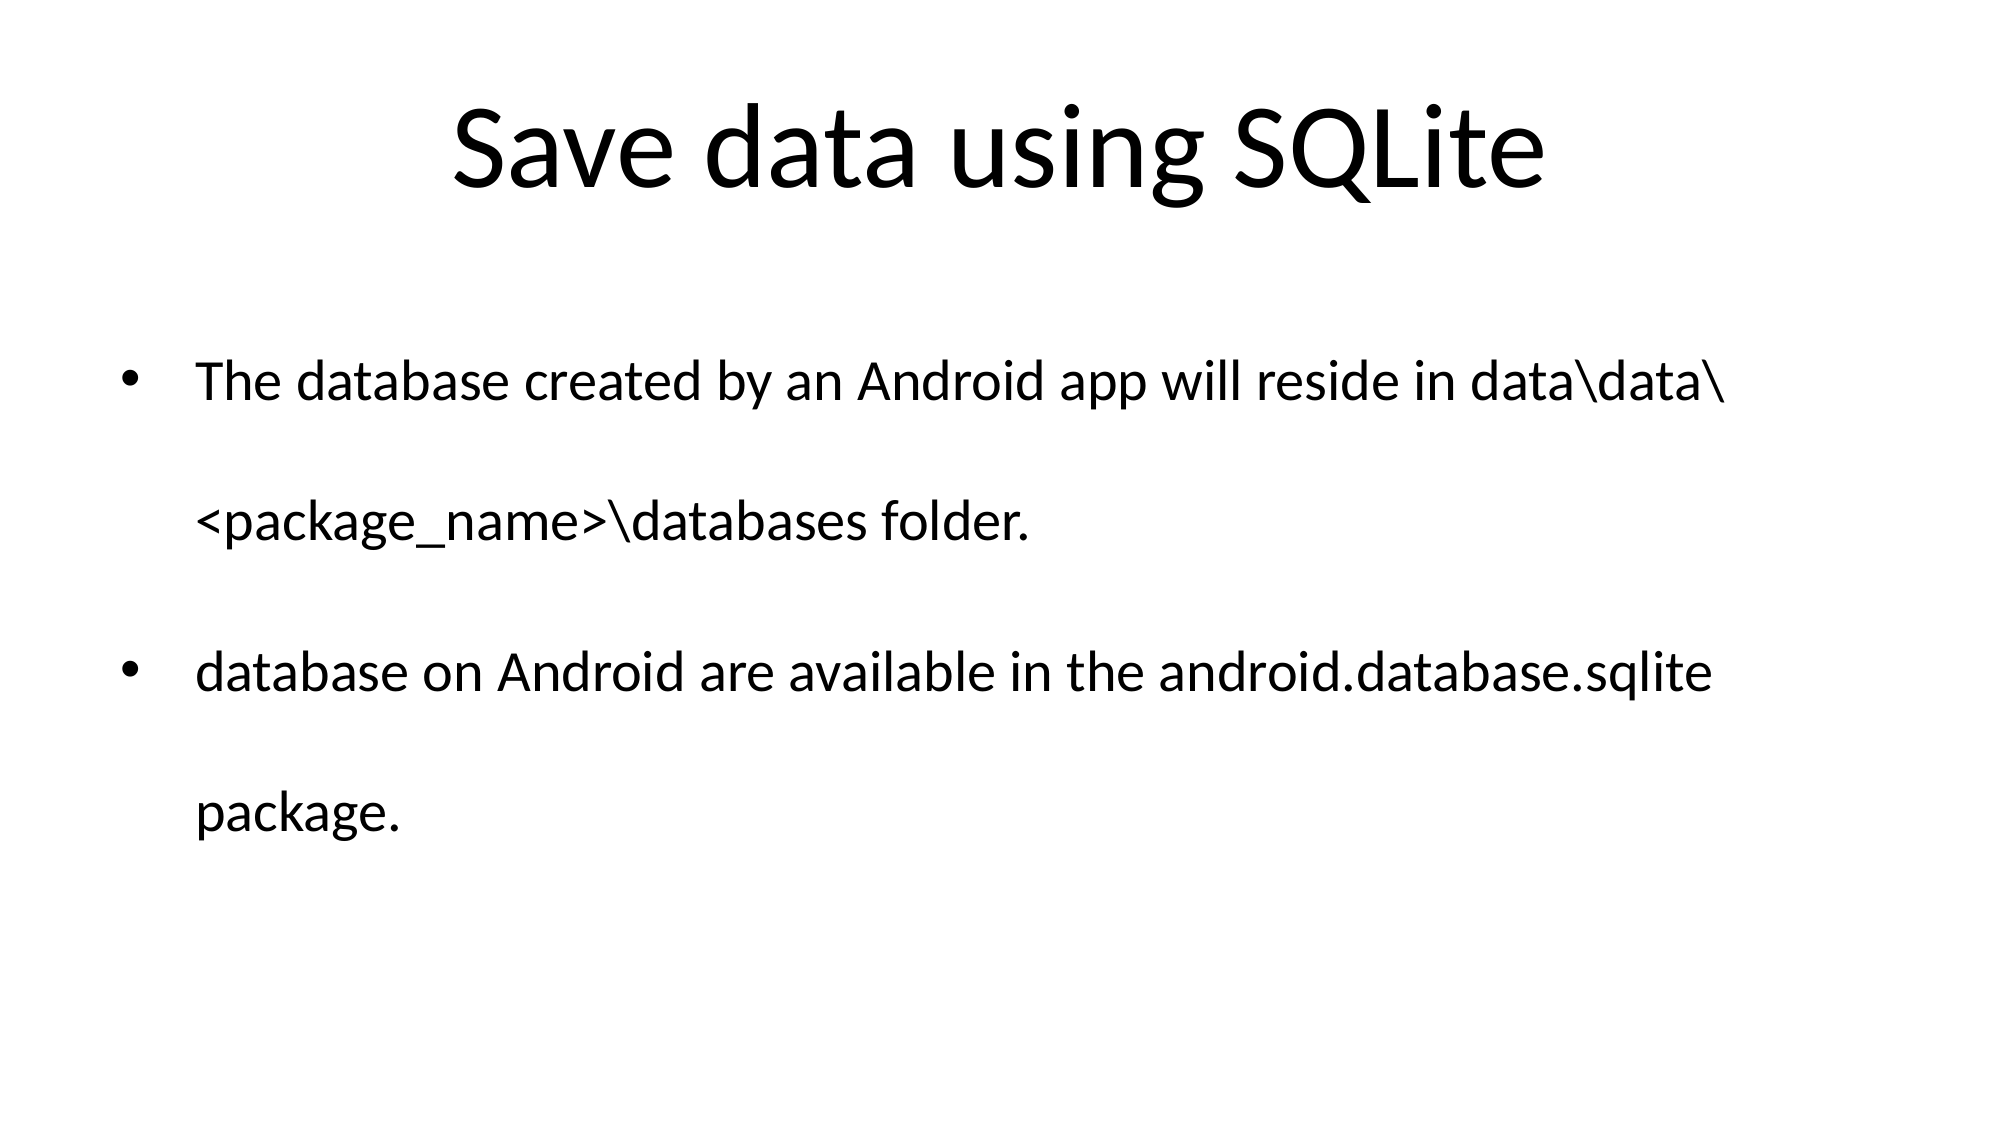

# Save data using SQLite
The database created by an Android app will reside in data\data\<package_name>\databases folder.
database on Android are available in the android.database.sqlite package.